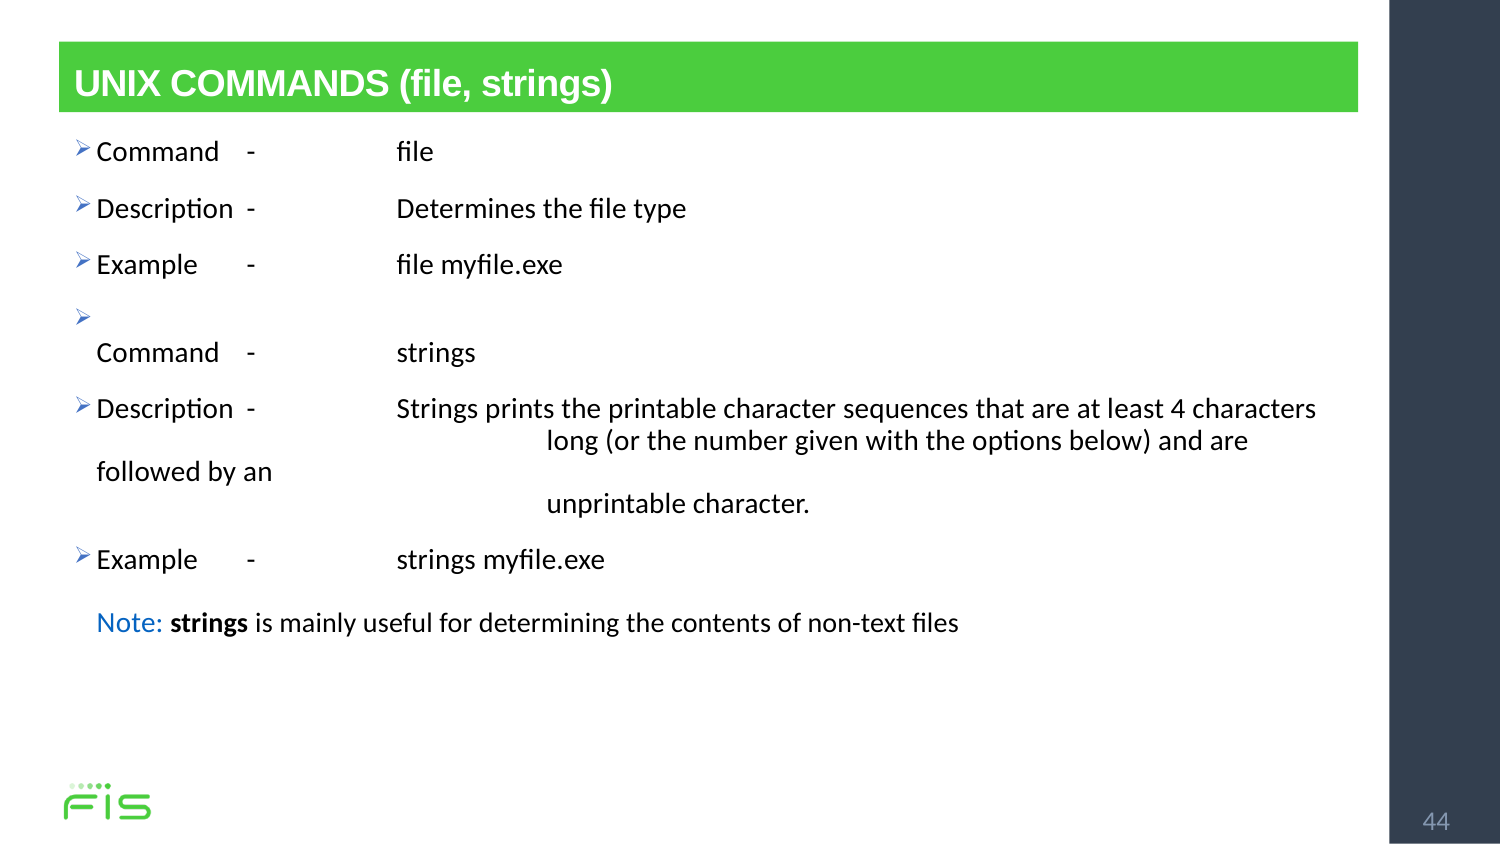

# UNIX COMMANDS (file, strings)
Command	-	file
Description 	-	Determines the file type
Example	-	file myfile.exe
Command	-	strings
Description 	-	Strings prints the printable character sequences that are at least 4 characters
			long (or the number given with the options below) and are followed by an
			unprintable character.
Example	-	strings myfile.exe
Note: strings is mainly useful for determining the contents of non-text files
44